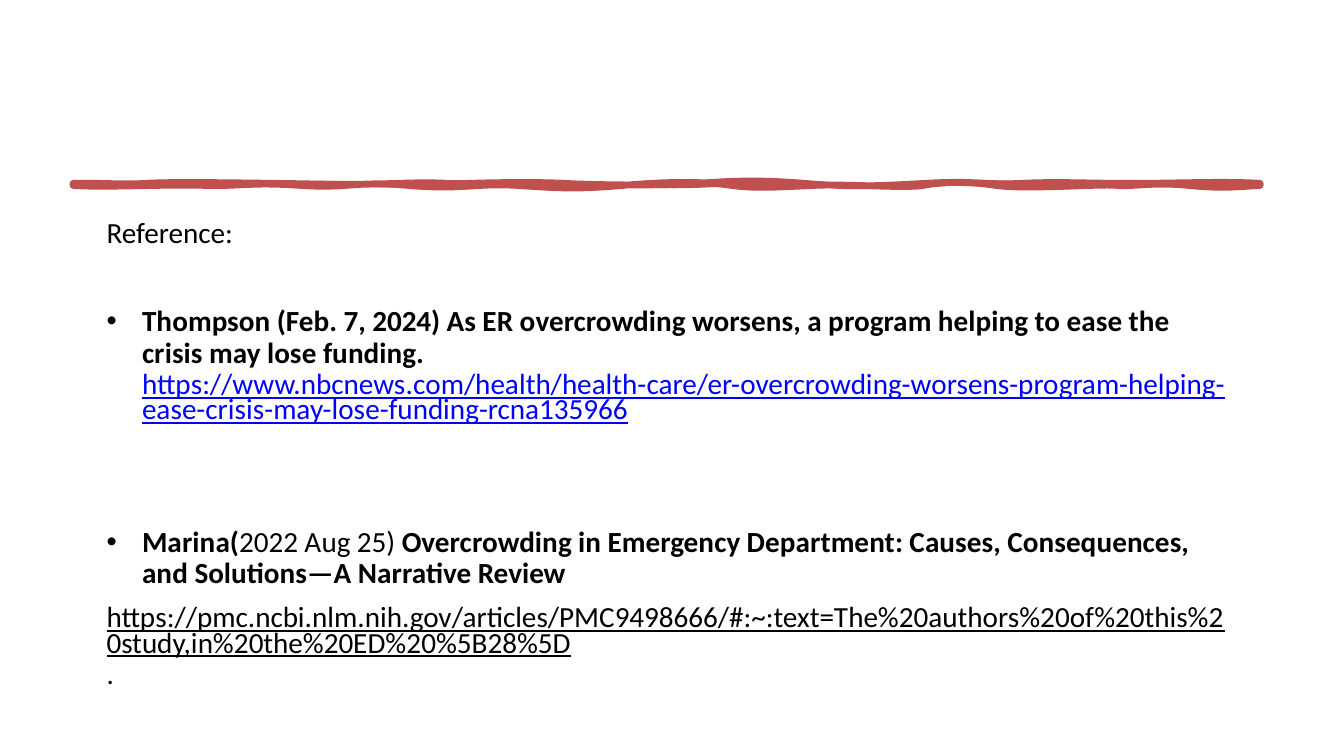

Reference:

Thompson (Feb. 7, 2024) As ER overcrowding worsens, a program helping to ease the crisis may lose funding. https://www.nbcnews.com/health/health-care/er-overcrowding-worsens-program-helping-ease-crisis-may-lose-funding-rcna135966

Marina(2022 Aug 25) Overcrowding in Emergency Department: Causes, Consequences, and Solutions—A Narrative Review
https://pmc.ncbi.nlm.nih.gov/articles/PMC9498666/#:~:text=The%20authors%20of%20this%20study,in%20the%20ED%20%5B28%5D.